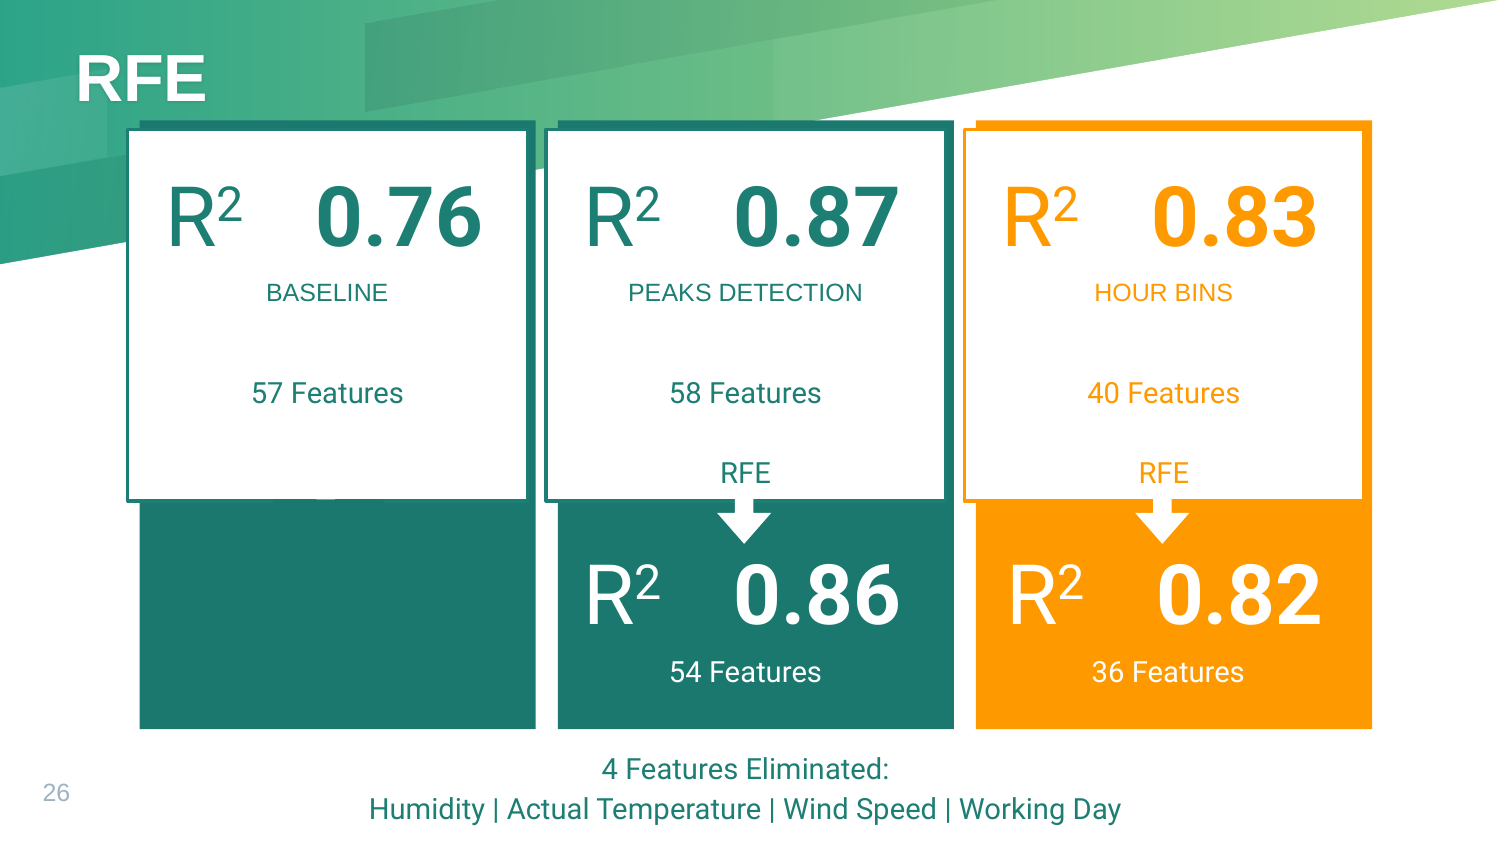

RFE

R2	0.76
BASELINE
57 Features

R2	0.87

PEAKS DETECTION
58 Features

RFE

R2	0.83

HOUR BINS
40 Features

RFE

R2	0.86
R2	0.82

54 Features

36 Features
4 Features Eliminated:
Humidity | Actual Temperature | Wind Speed | Working Day
26